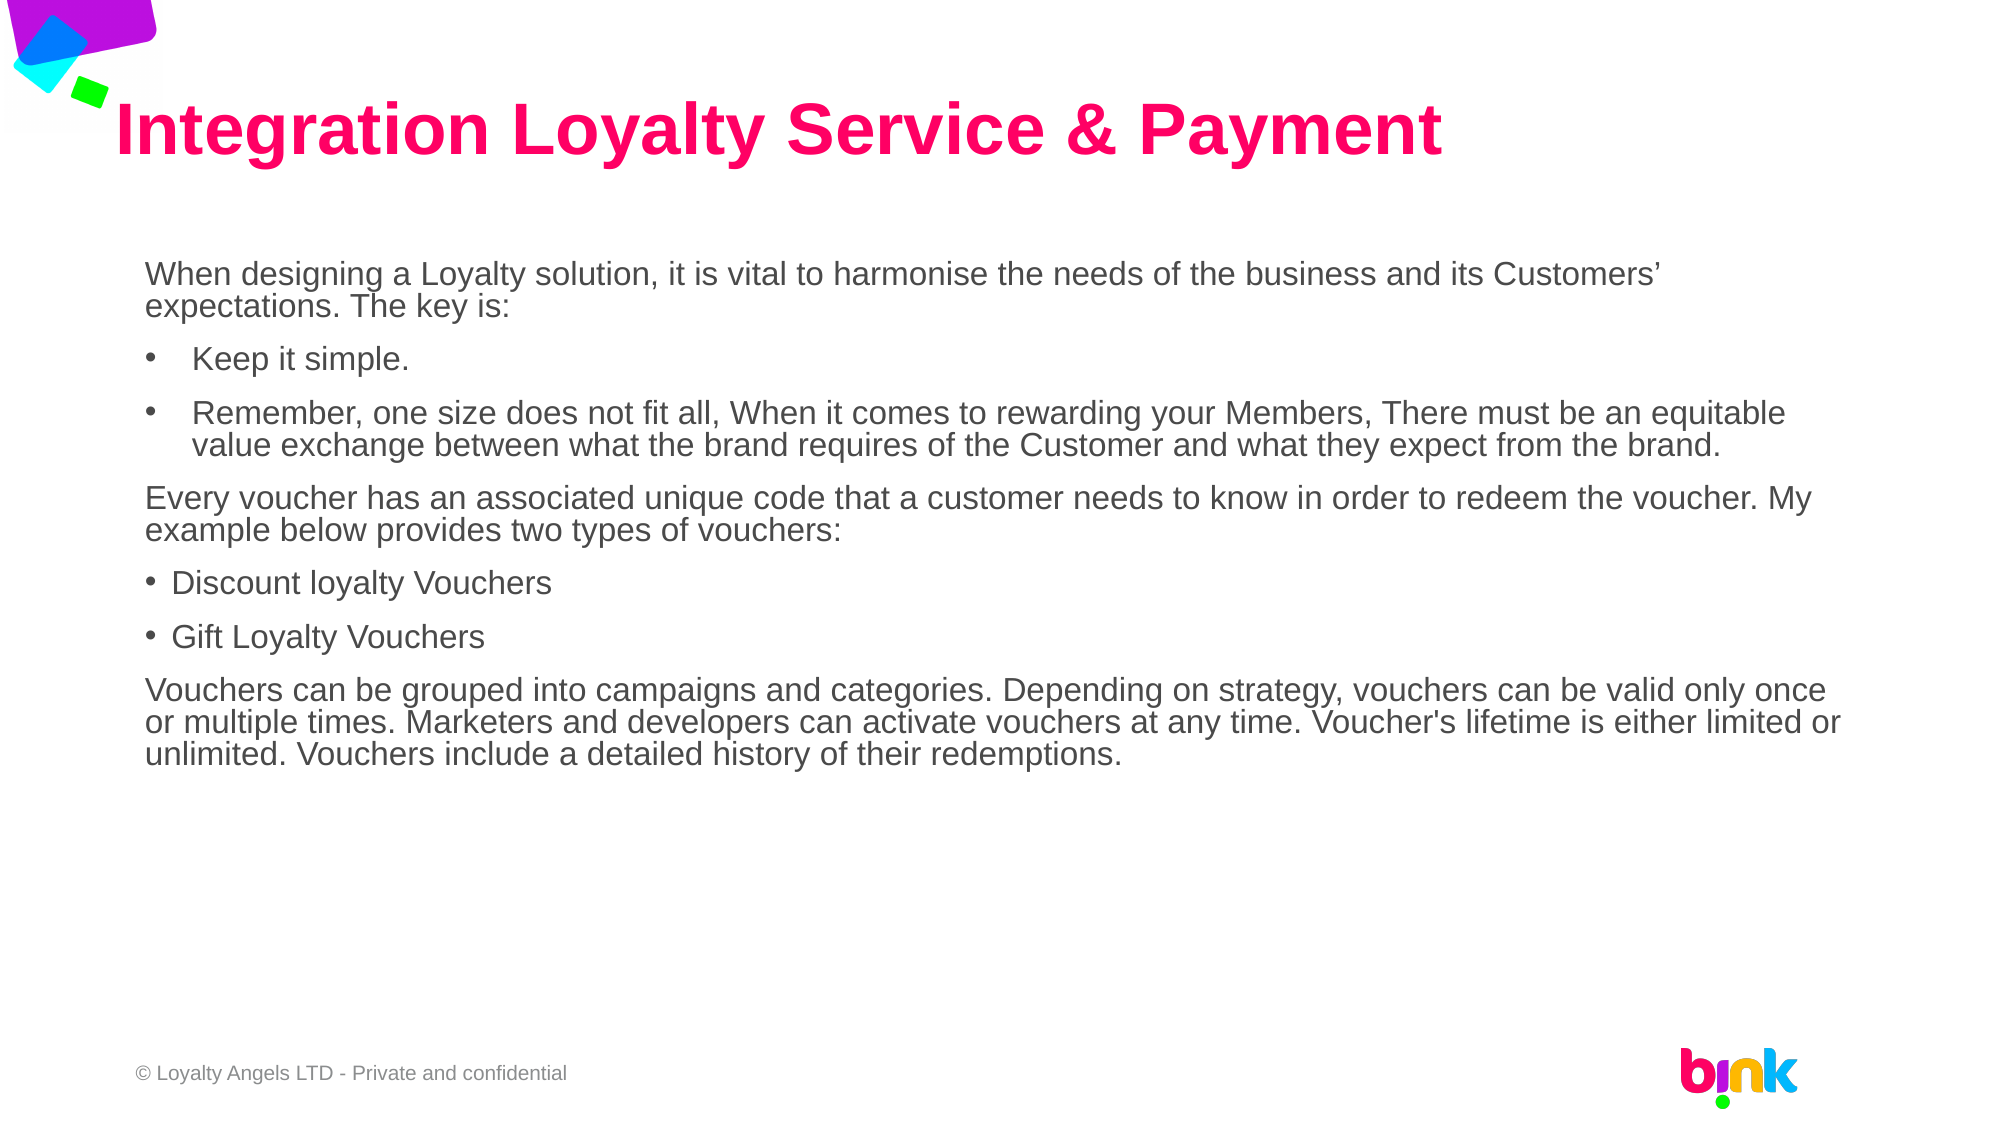

# Integration Loyalty Service & Payment
When designing a Loyalty solution, it is vital to harmonise the needs of the business and its Customers’ expectations. The key is:
Keep it simple.
Remember, one size does not fit all, When it comes to rewarding your Members, There must be an equitable value exchange between what the brand requires of the Customer and what they expect from the brand.
Every voucher has an associated unique code that a customer needs to know in order to redeem the voucher. My example below provides two types of vouchers:
Discount loyalty Vouchers
Gift Loyalty Vouchers
Vouchers can be grouped into campaigns and categories. Depending on strategy, vouchers can be valid only once or multiple times. Marketers and developers can activate vouchers at any time. Voucher's lifetime is either limited or unlimited. Vouchers include a detailed history of their redemptions.
3